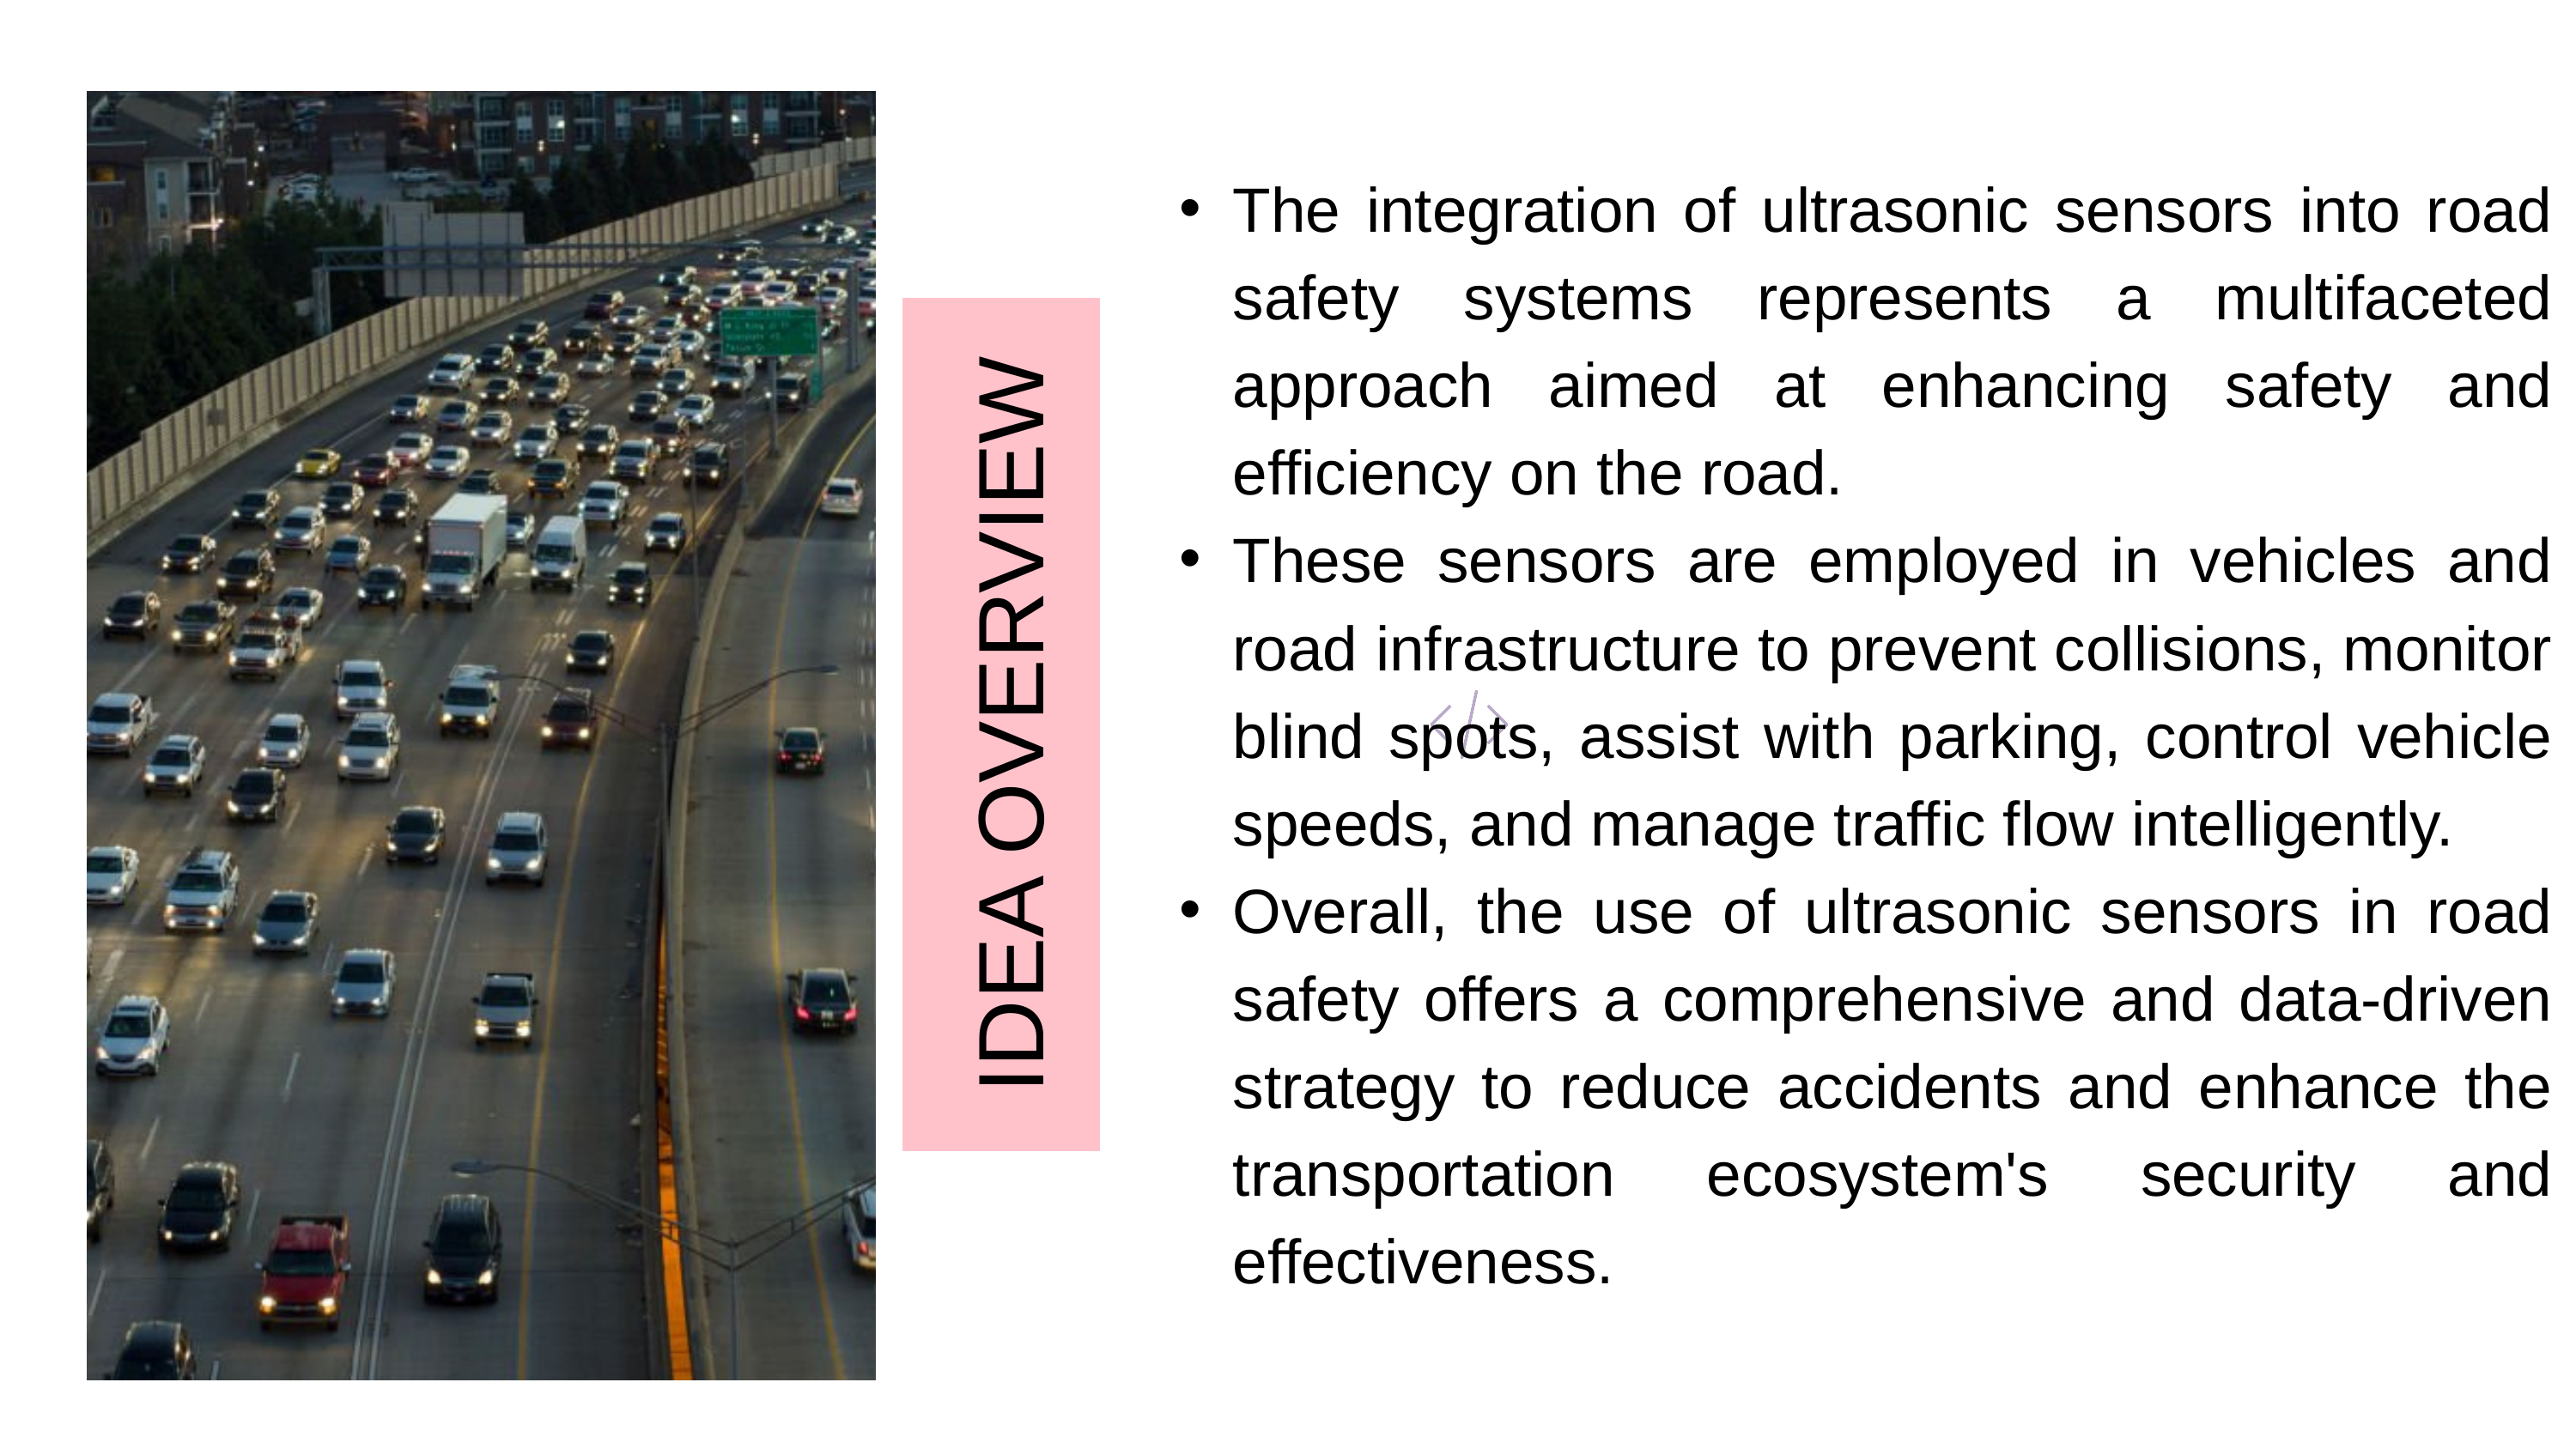

The integration of ultrasonic sensors into road safety systems represents a multifaceted approach aimed at enhancing safety and efficiency on the road.
These sensors are employed in vehicles and road infrastructure to prevent collisions, monitor blind spots, assist with parking, control vehicle speeds, and manage traffic flow intelligently.
Overall, the use of ultrasonic sensors in road safety offers a comprehensive and data-driven strategy to reduce accidents and enhance the transportation ecosystem's security and effectiveness.

IDEA OVERVIEW